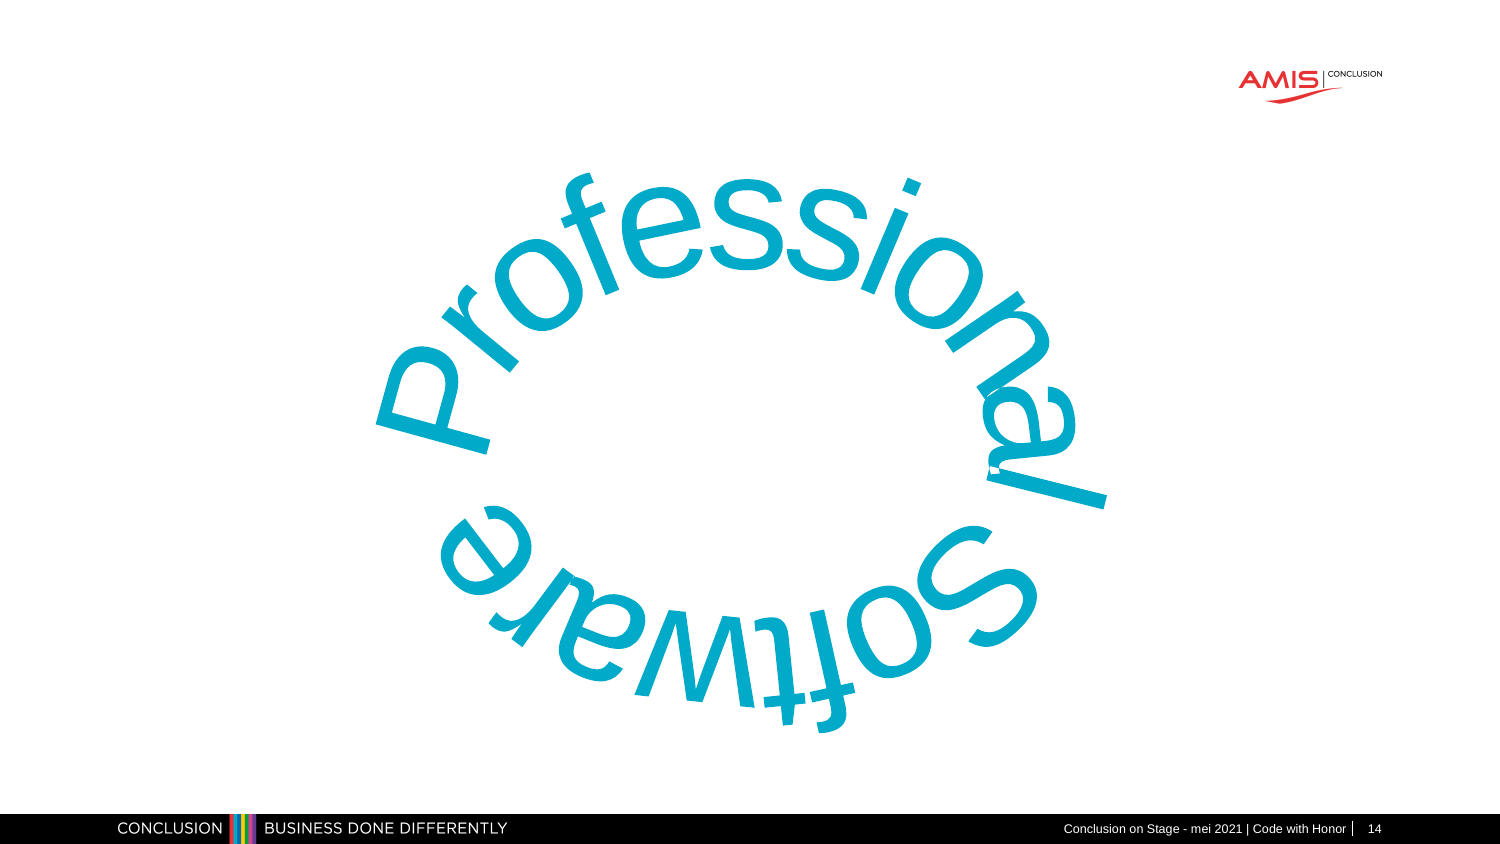

#
Professional Software
Conclusion on Stage - mei 2021 | Code with Honor
14